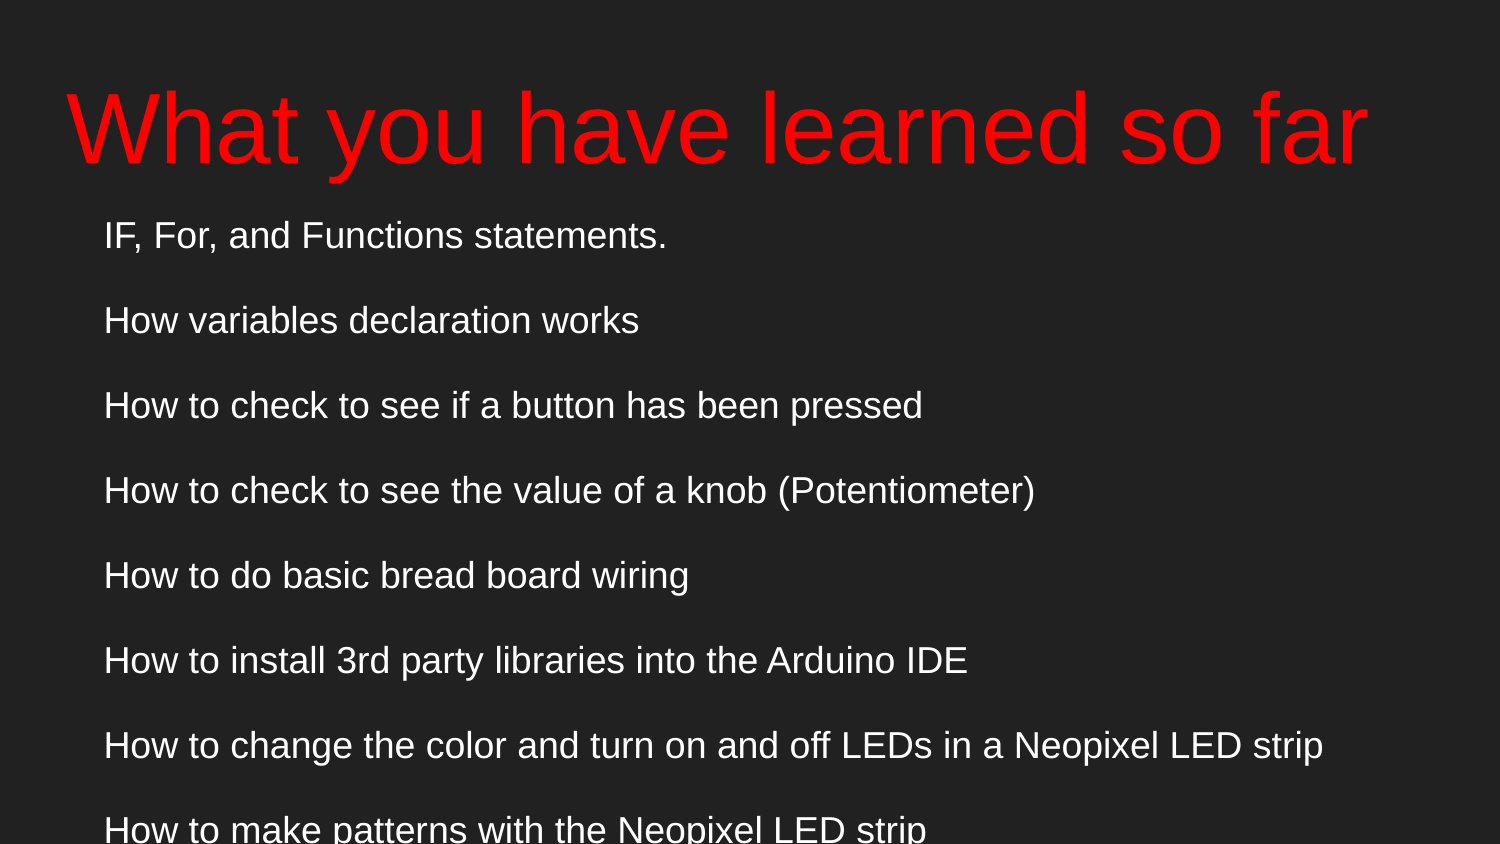

# What you have learned so far
IF, For, and Functions statements.
How variables declaration works
How to check to see if a button has been pressed
How to check to see the value of a knob (Potentiometer)
How to do basic bread board wiring
How to install 3rd party libraries into the Arduino IDE
How to change the color and turn on and off LEDs in a Neopixel LED strip
How to make patterns with the Neopixel LED strip
How to switch between patterns with a button.